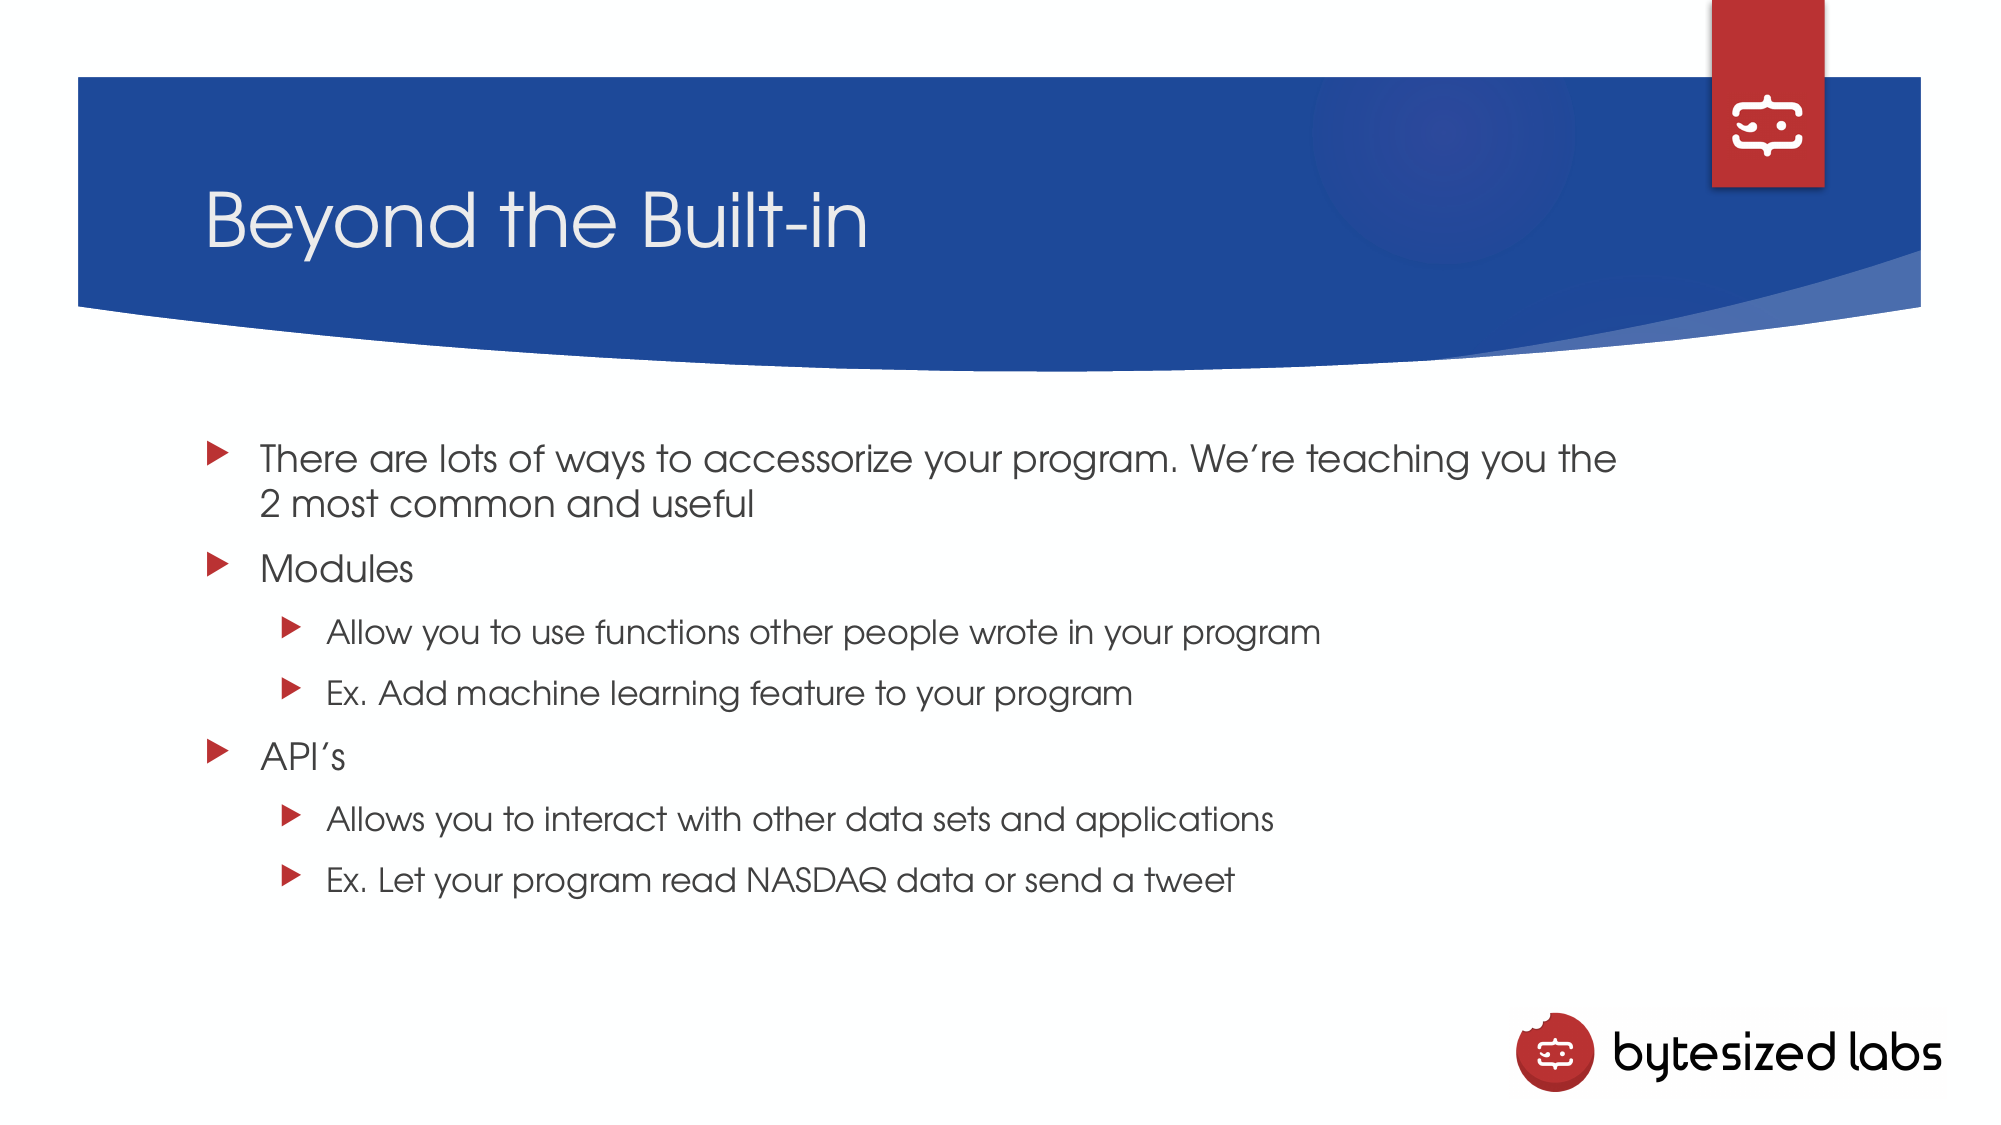

# Beyond the Built-in
There are lots of ways to accessorize your program. We’re teaching you the 2 most common and useful
Modules
Allow you to use functions other people wrote in your program
Ex. Add machine learning feature to your program
API’s
Allows you to interact with other data sets and applications
Ex. Let your program read NASDAQ data or send a tweet